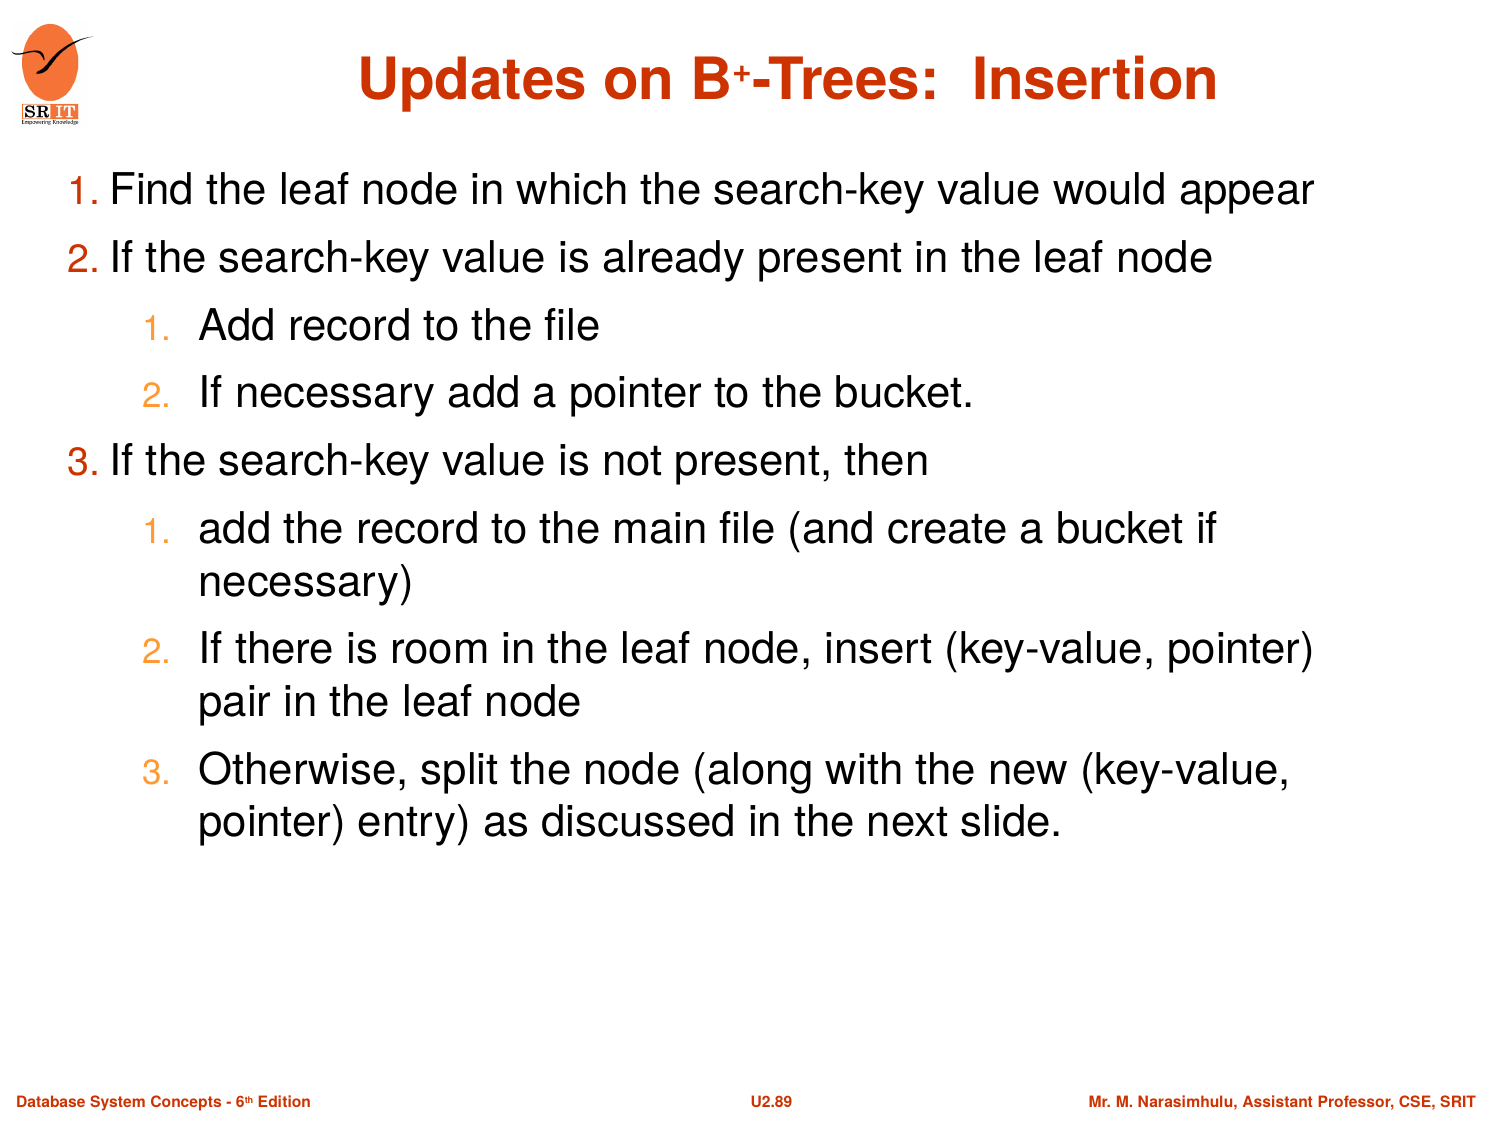

# Updates on B+-Trees:  Insertion
Find the leaf node in which the search-key value would appear
If the search-key value is already present in the leaf node
Add record to the file
If necessary add a pointer to the bucket.
If the search-key value is not present, then
add the record to the main file (and create a bucket if necessary)
If there is room in the leaf node, insert (key-value, pointer) pair in the leaf node
Otherwise, split the node (along with the new (key-value, pointer) entry) as discussed in the next slide.